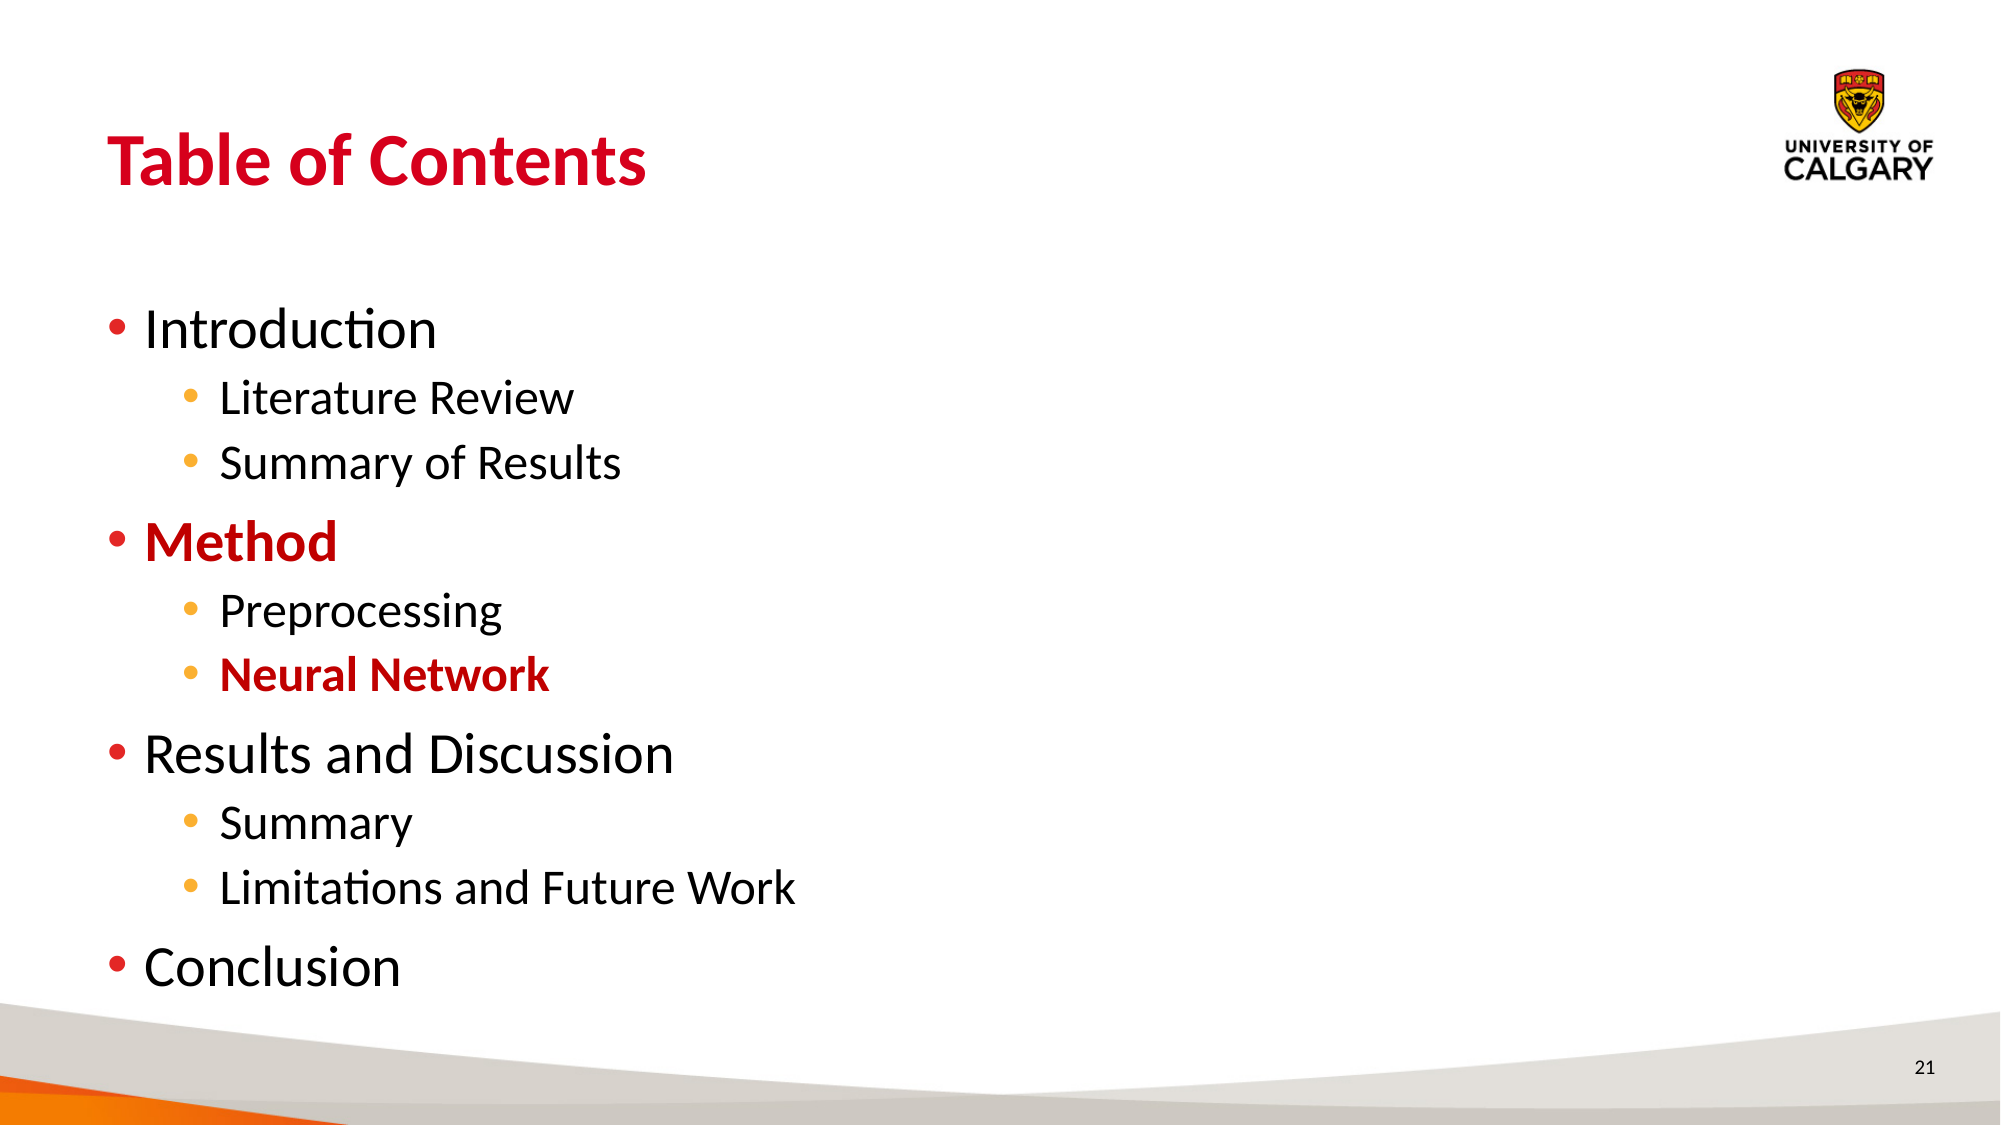

# Table of Contents
Introduction
Literature Review
Summary of Results
Method
Preprocessing
Neural Network
Results and Discussion
Summary
Limitations and Future Work
Conclusion
21